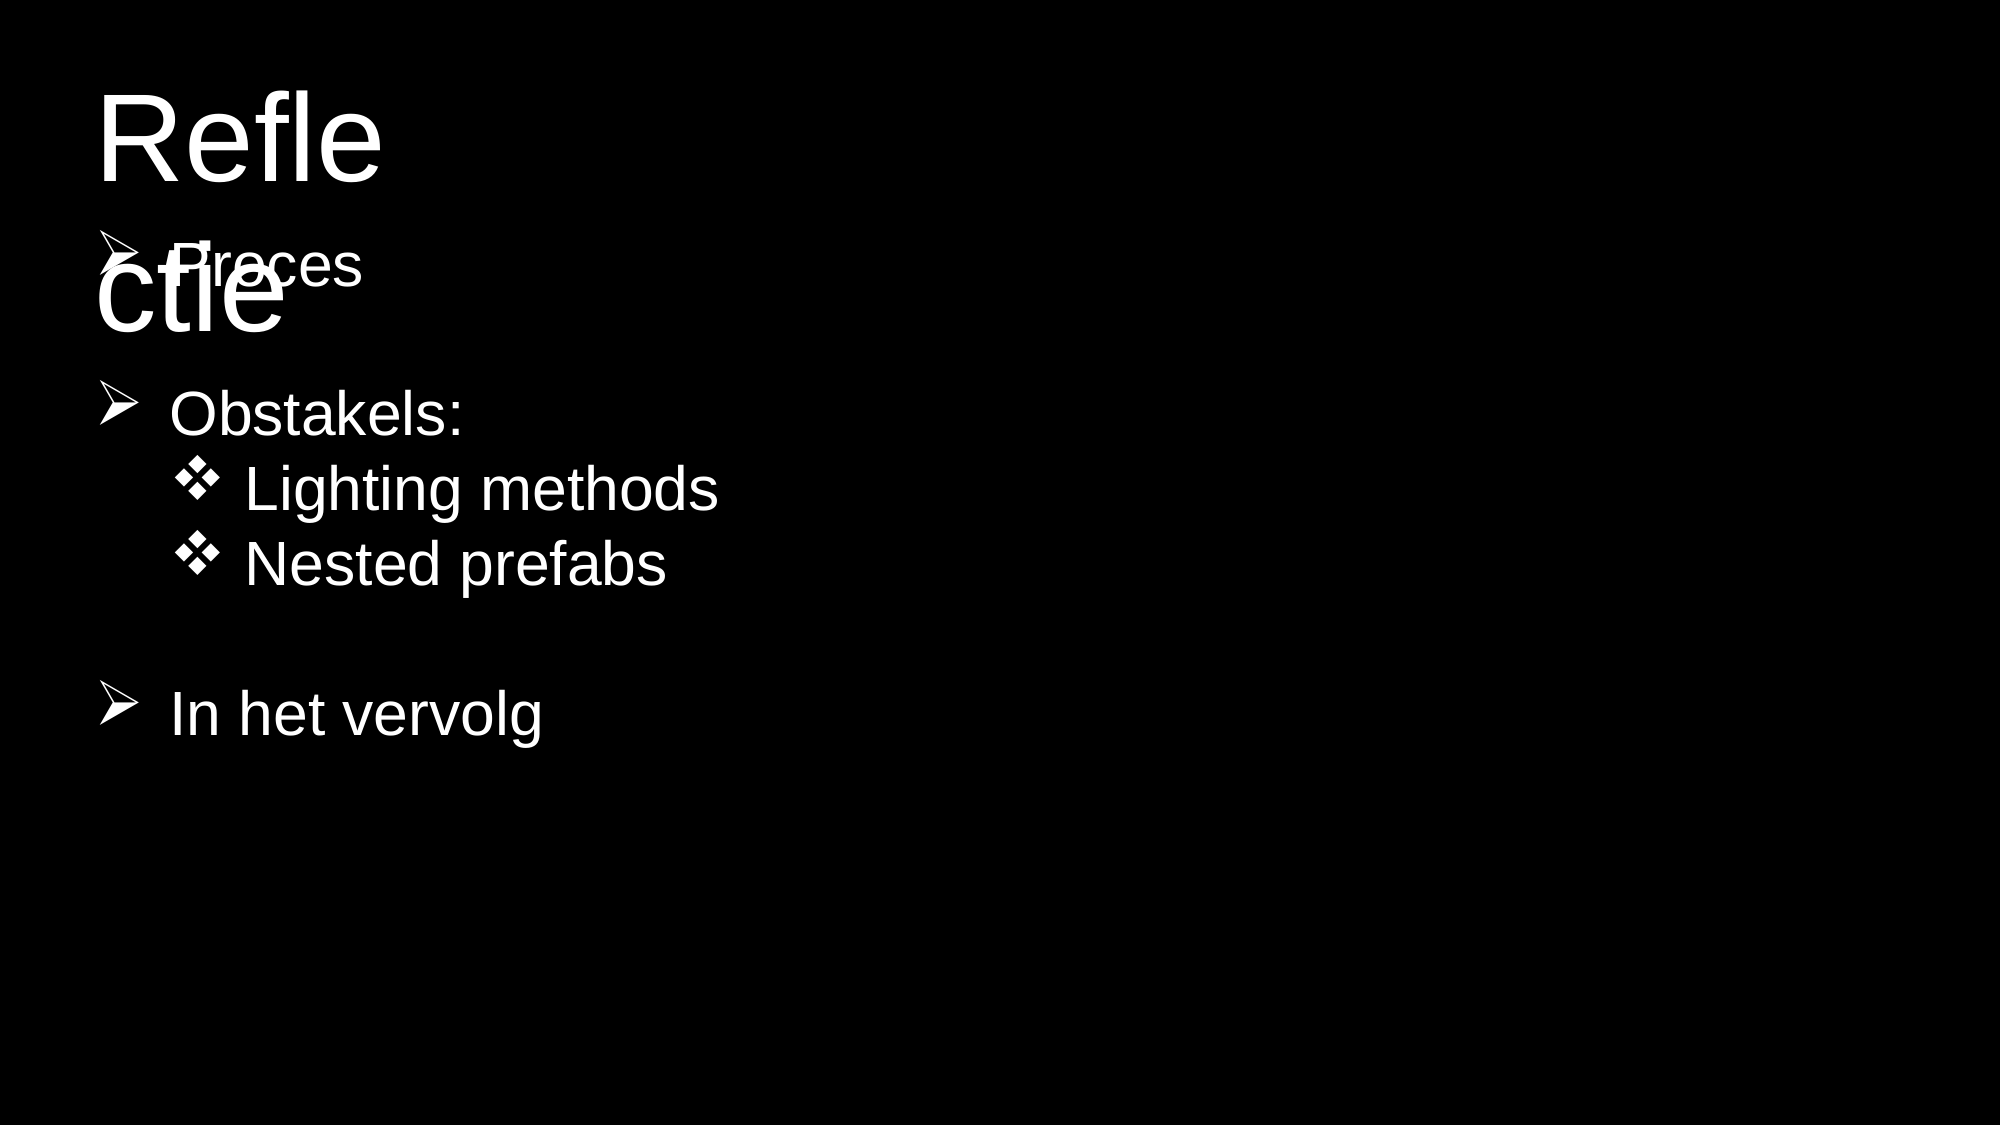

Reflectie
Proces

Obstakels:
Lighting methods
Nested prefabs

In het vervolg